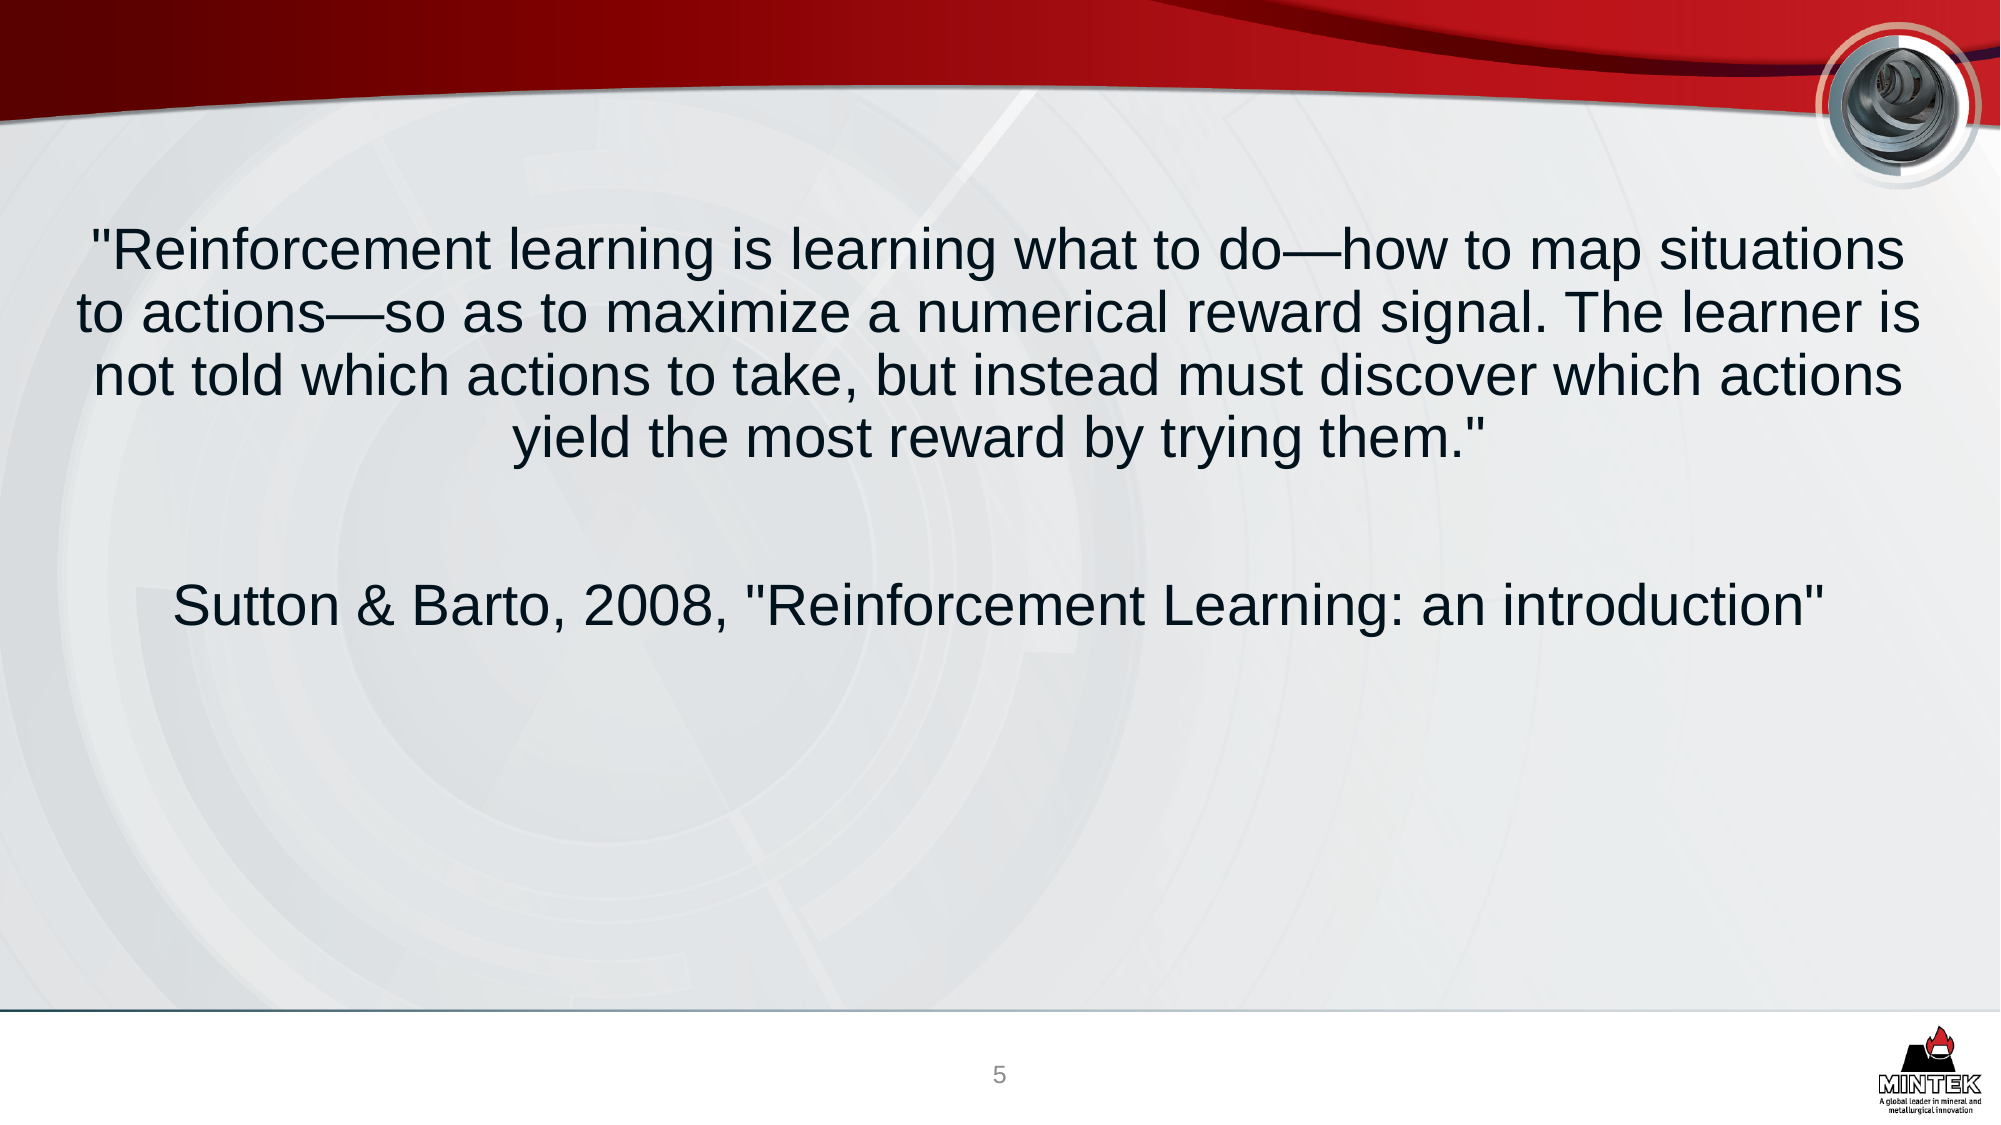

#
"Reinforcement learning is learning what to do—how to map situations to actions—so as to maximize a numerical reward signal. The learner is not told which actions to take, but instead must discover which actions yield the most reward by trying them."

Sutton & Barto, 2008, "Reinforcement Learning: an introduction"
5